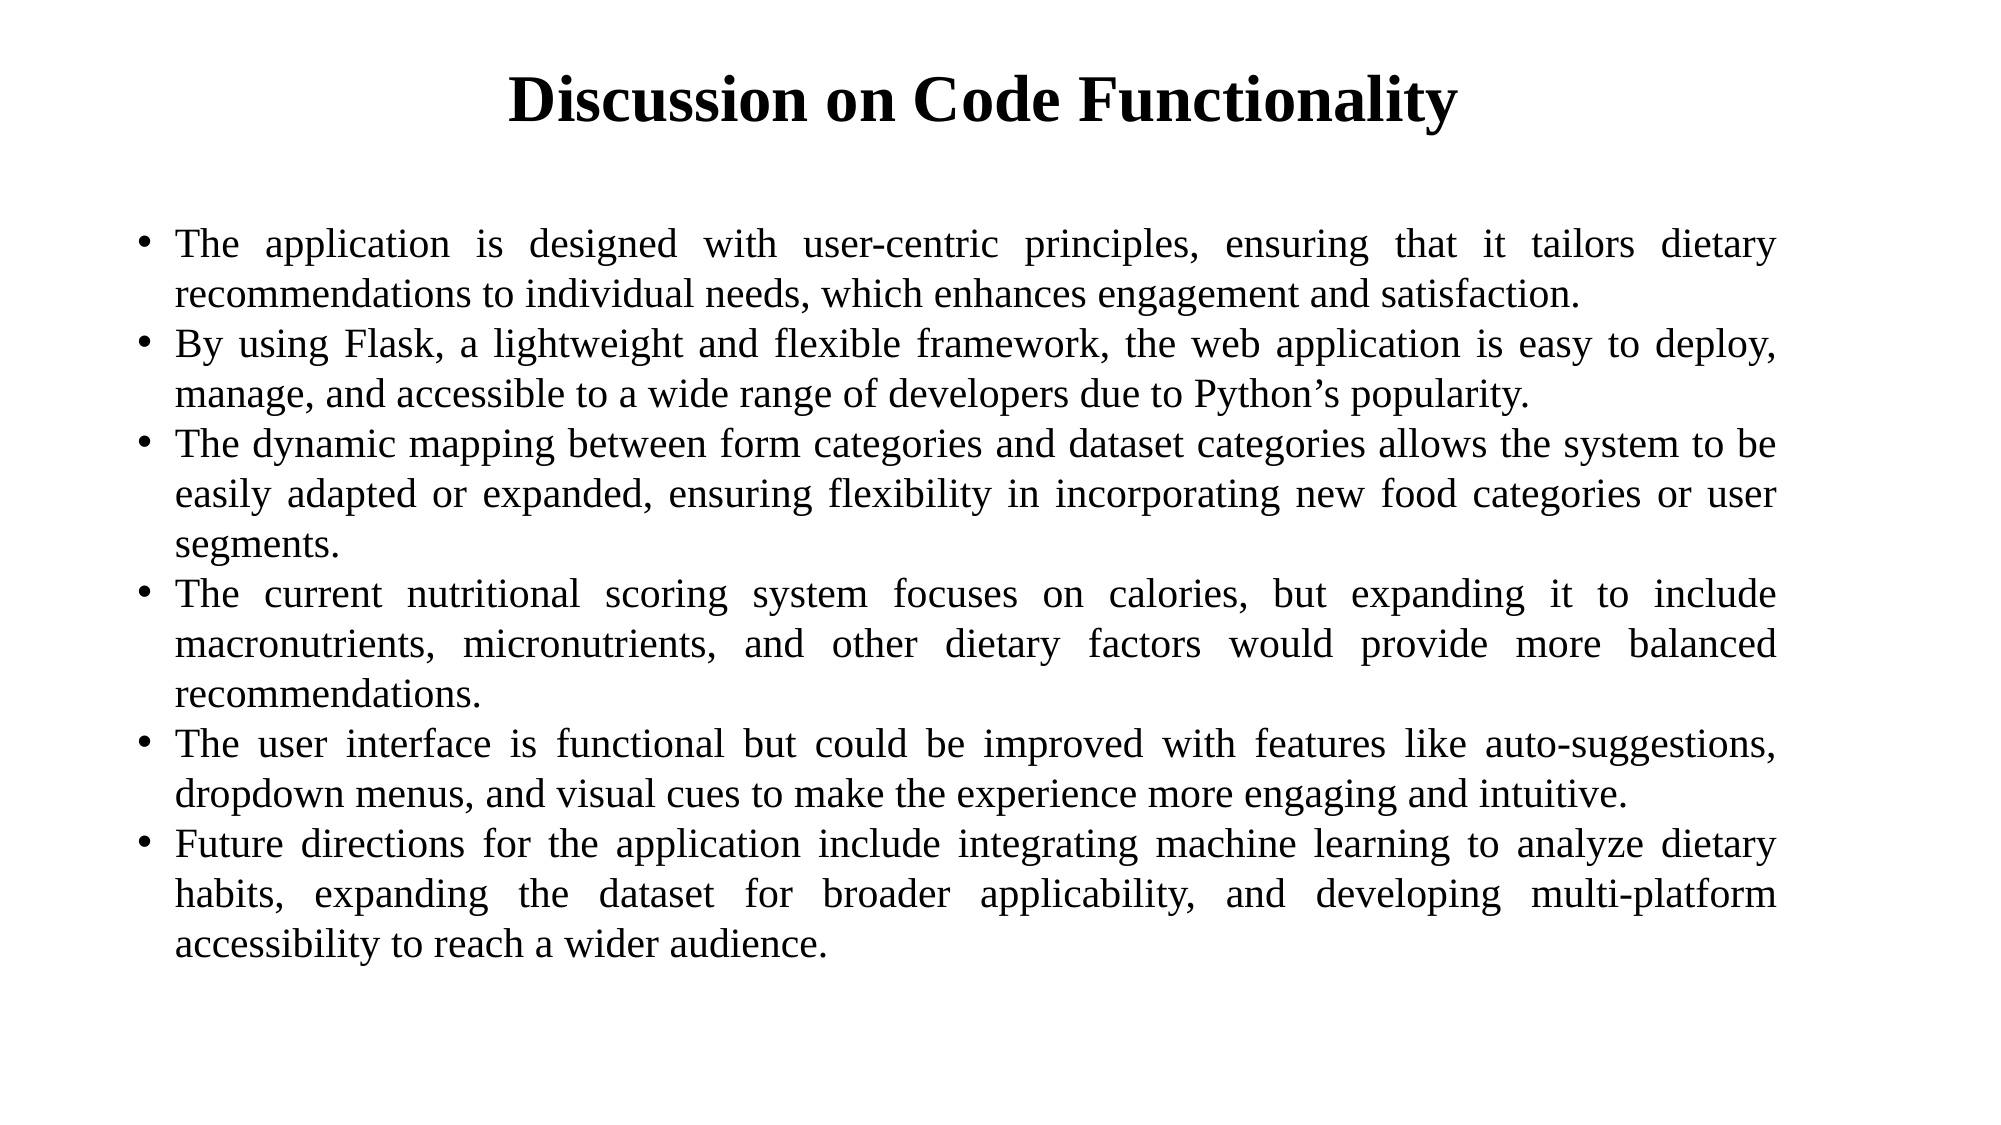

# Discussion on Code Functionality
The application is designed with user-centric principles, ensuring that it tailors dietary recommendations to individual needs, which enhances engagement and satisfaction.
By using Flask, a lightweight and flexible framework, the web application is easy to deploy, manage, and accessible to a wide range of developers due to Python’s popularity.
The dynamic mapping between form categories and dataset categories allows the system to be easily adapted or expanded, ensuring flexibility in incorporating new food categories or user segments.
The current nutritional scoring system focuses on calories, but expanding it to include macronutrients, micronutrients, and other dietary factors would provide more balanced recommendations.
The user interface is functional but could be improved with features like auto-suggestions, dropdown menus, and visual cues to make the experience more engaging and intuitive.
Future directions for the application include integrating machine learning to analyze dietary habits, expanding the dataset for broader applicability, and developing multi-platform accessibility to reach a wider audience.